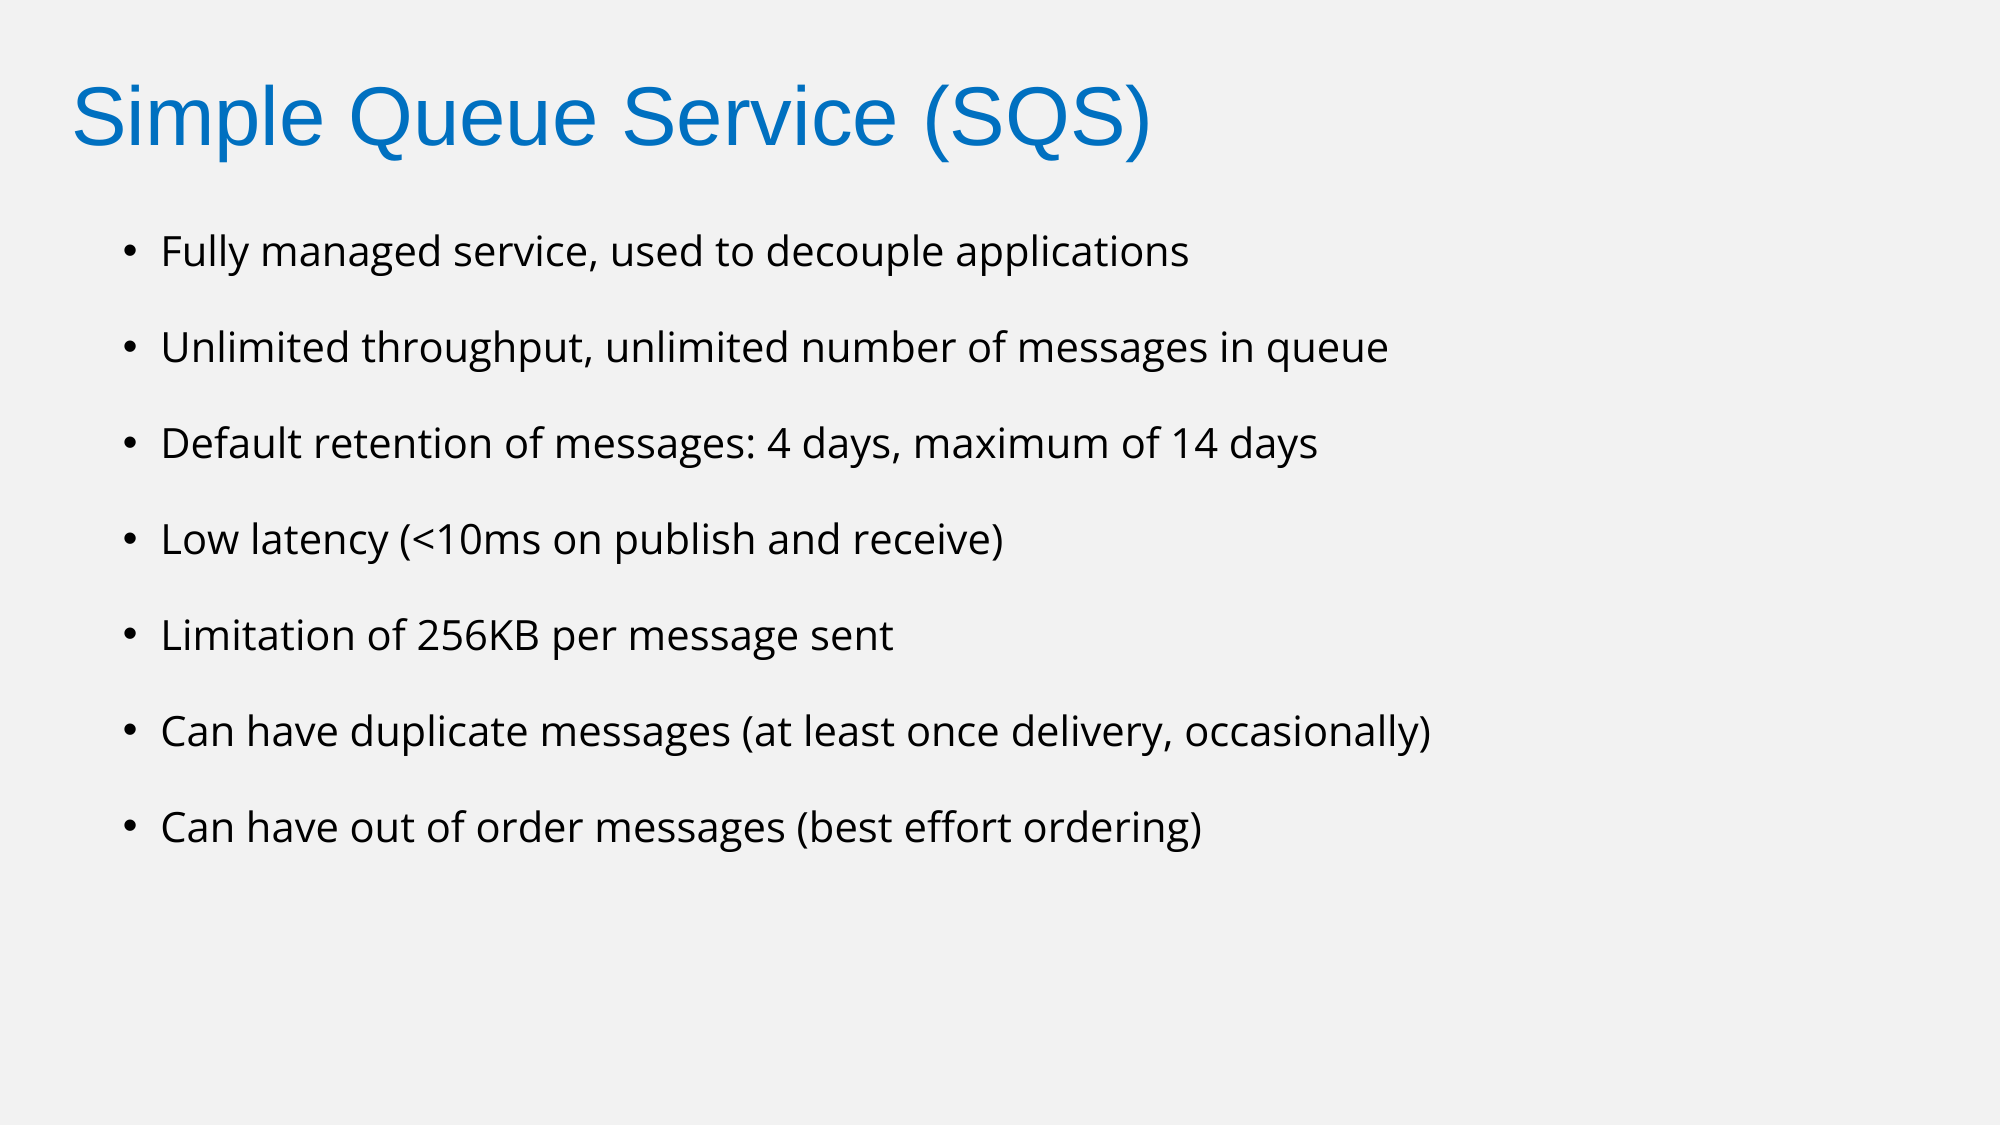

# Simple Queue Service (SQS)
Fully managed service, used to decouple applications
Unlimited throughput, unlimited number of messages in queue
Default retention of messages: 4 days, maximum of 14 days
Low latency (<10ms on publish and receive)
Limitation of 256KB per message sent
Can have duplicate messages (at least once delivery, occasionally)
Can have out of order messages (best effort ordering)